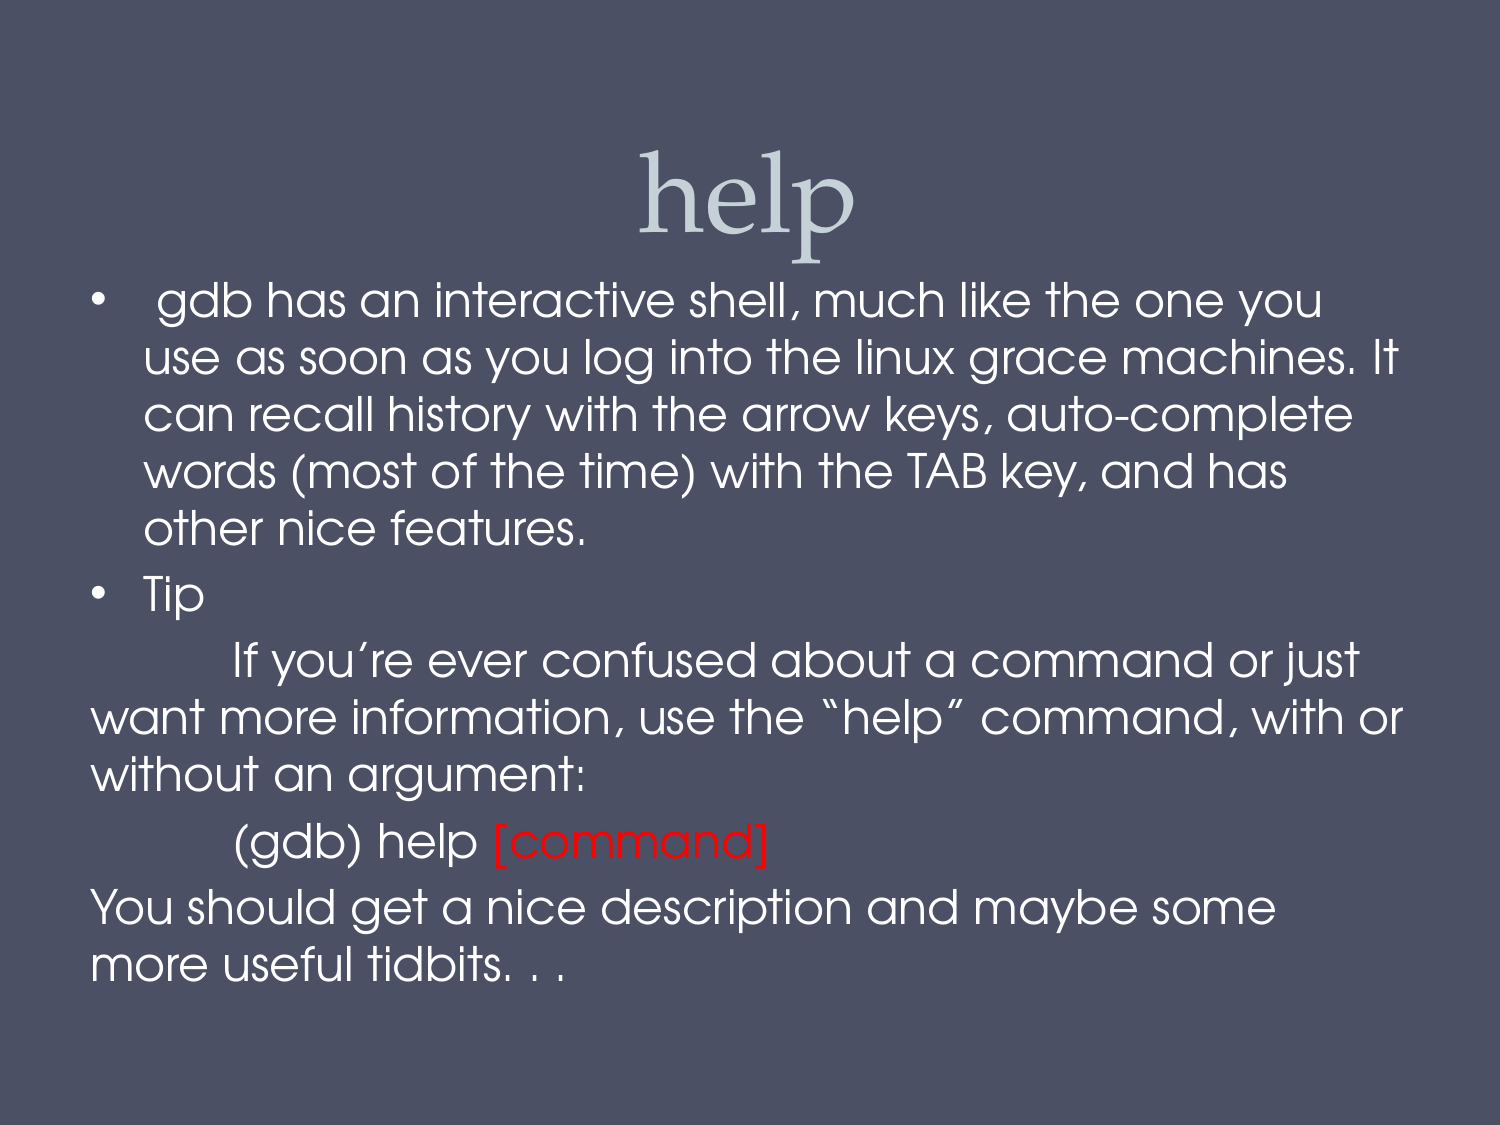

# help
 gdb has an interactive shell, much like the one you use as soon as you log into the linux grace machines. It can recall history with the arrow keys, auto-complete words (most of the time) with the TAB key, and has other nice features.
Tip
	If you’re ever confused about a command or just want more information, use the “help” command, with or without an argument:
	(gdb) help [command]
You should get a nice description and maybe some more useful tidbits. . .